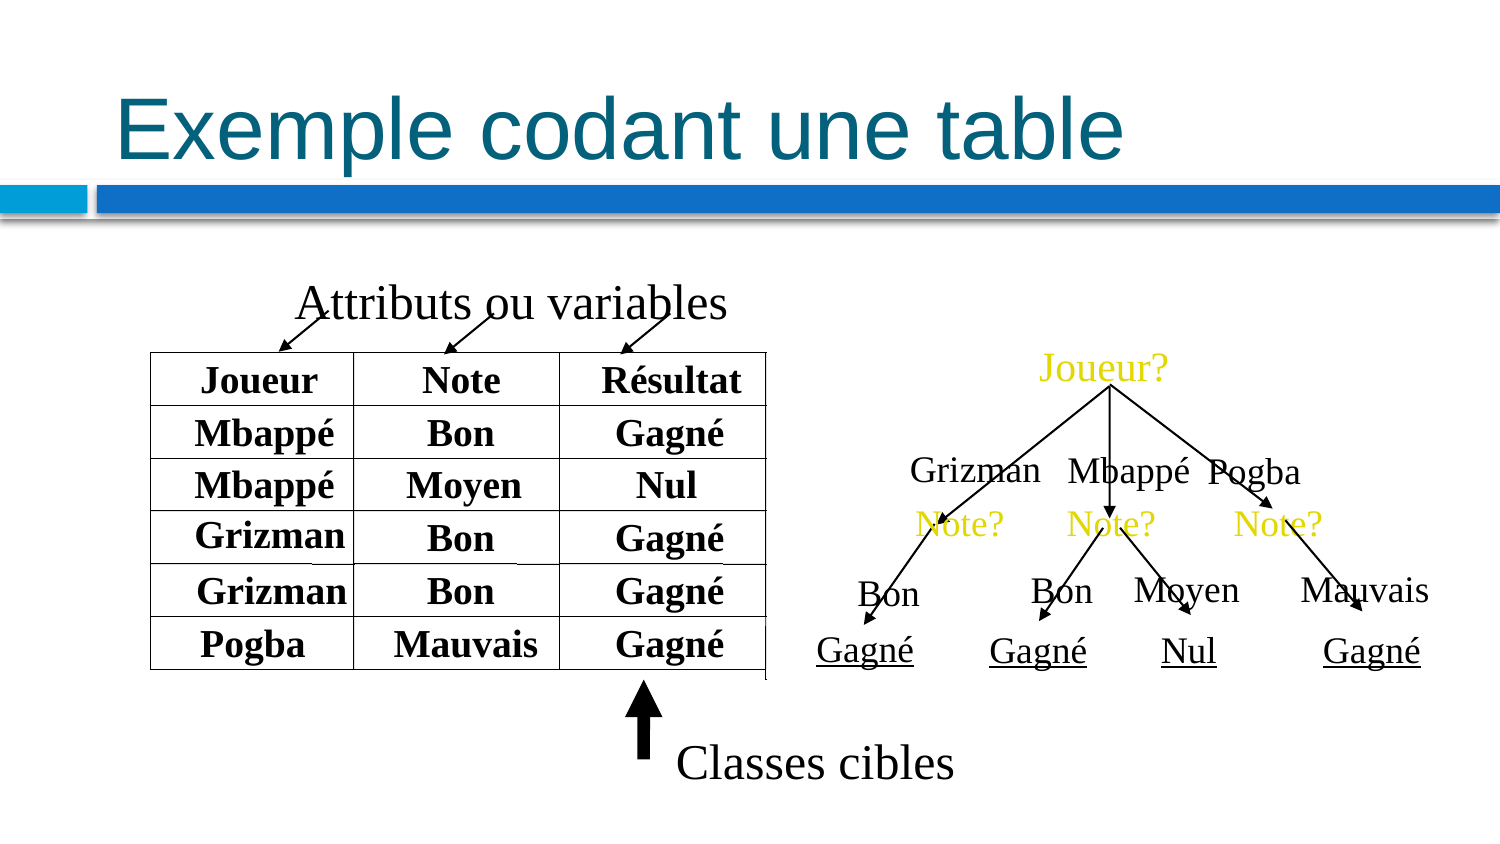

# Exemple codant une table
Attributs ou variables

Joueur?

Joueur
Note
Résultat

Mbappé
Bon
Gagné

Mbappé
Moyen
Nul
Grizman

Bon
Gagné

Grizman
Bon
Gagné

Pogba
Mauvais
Gagné

Grizman
Mbappé
Pogba
Note?
Note?
Note?

Moyen
Mauvais
Bon
Bon
Gagné
Gagné
Nul
Gagné

Classes cibles